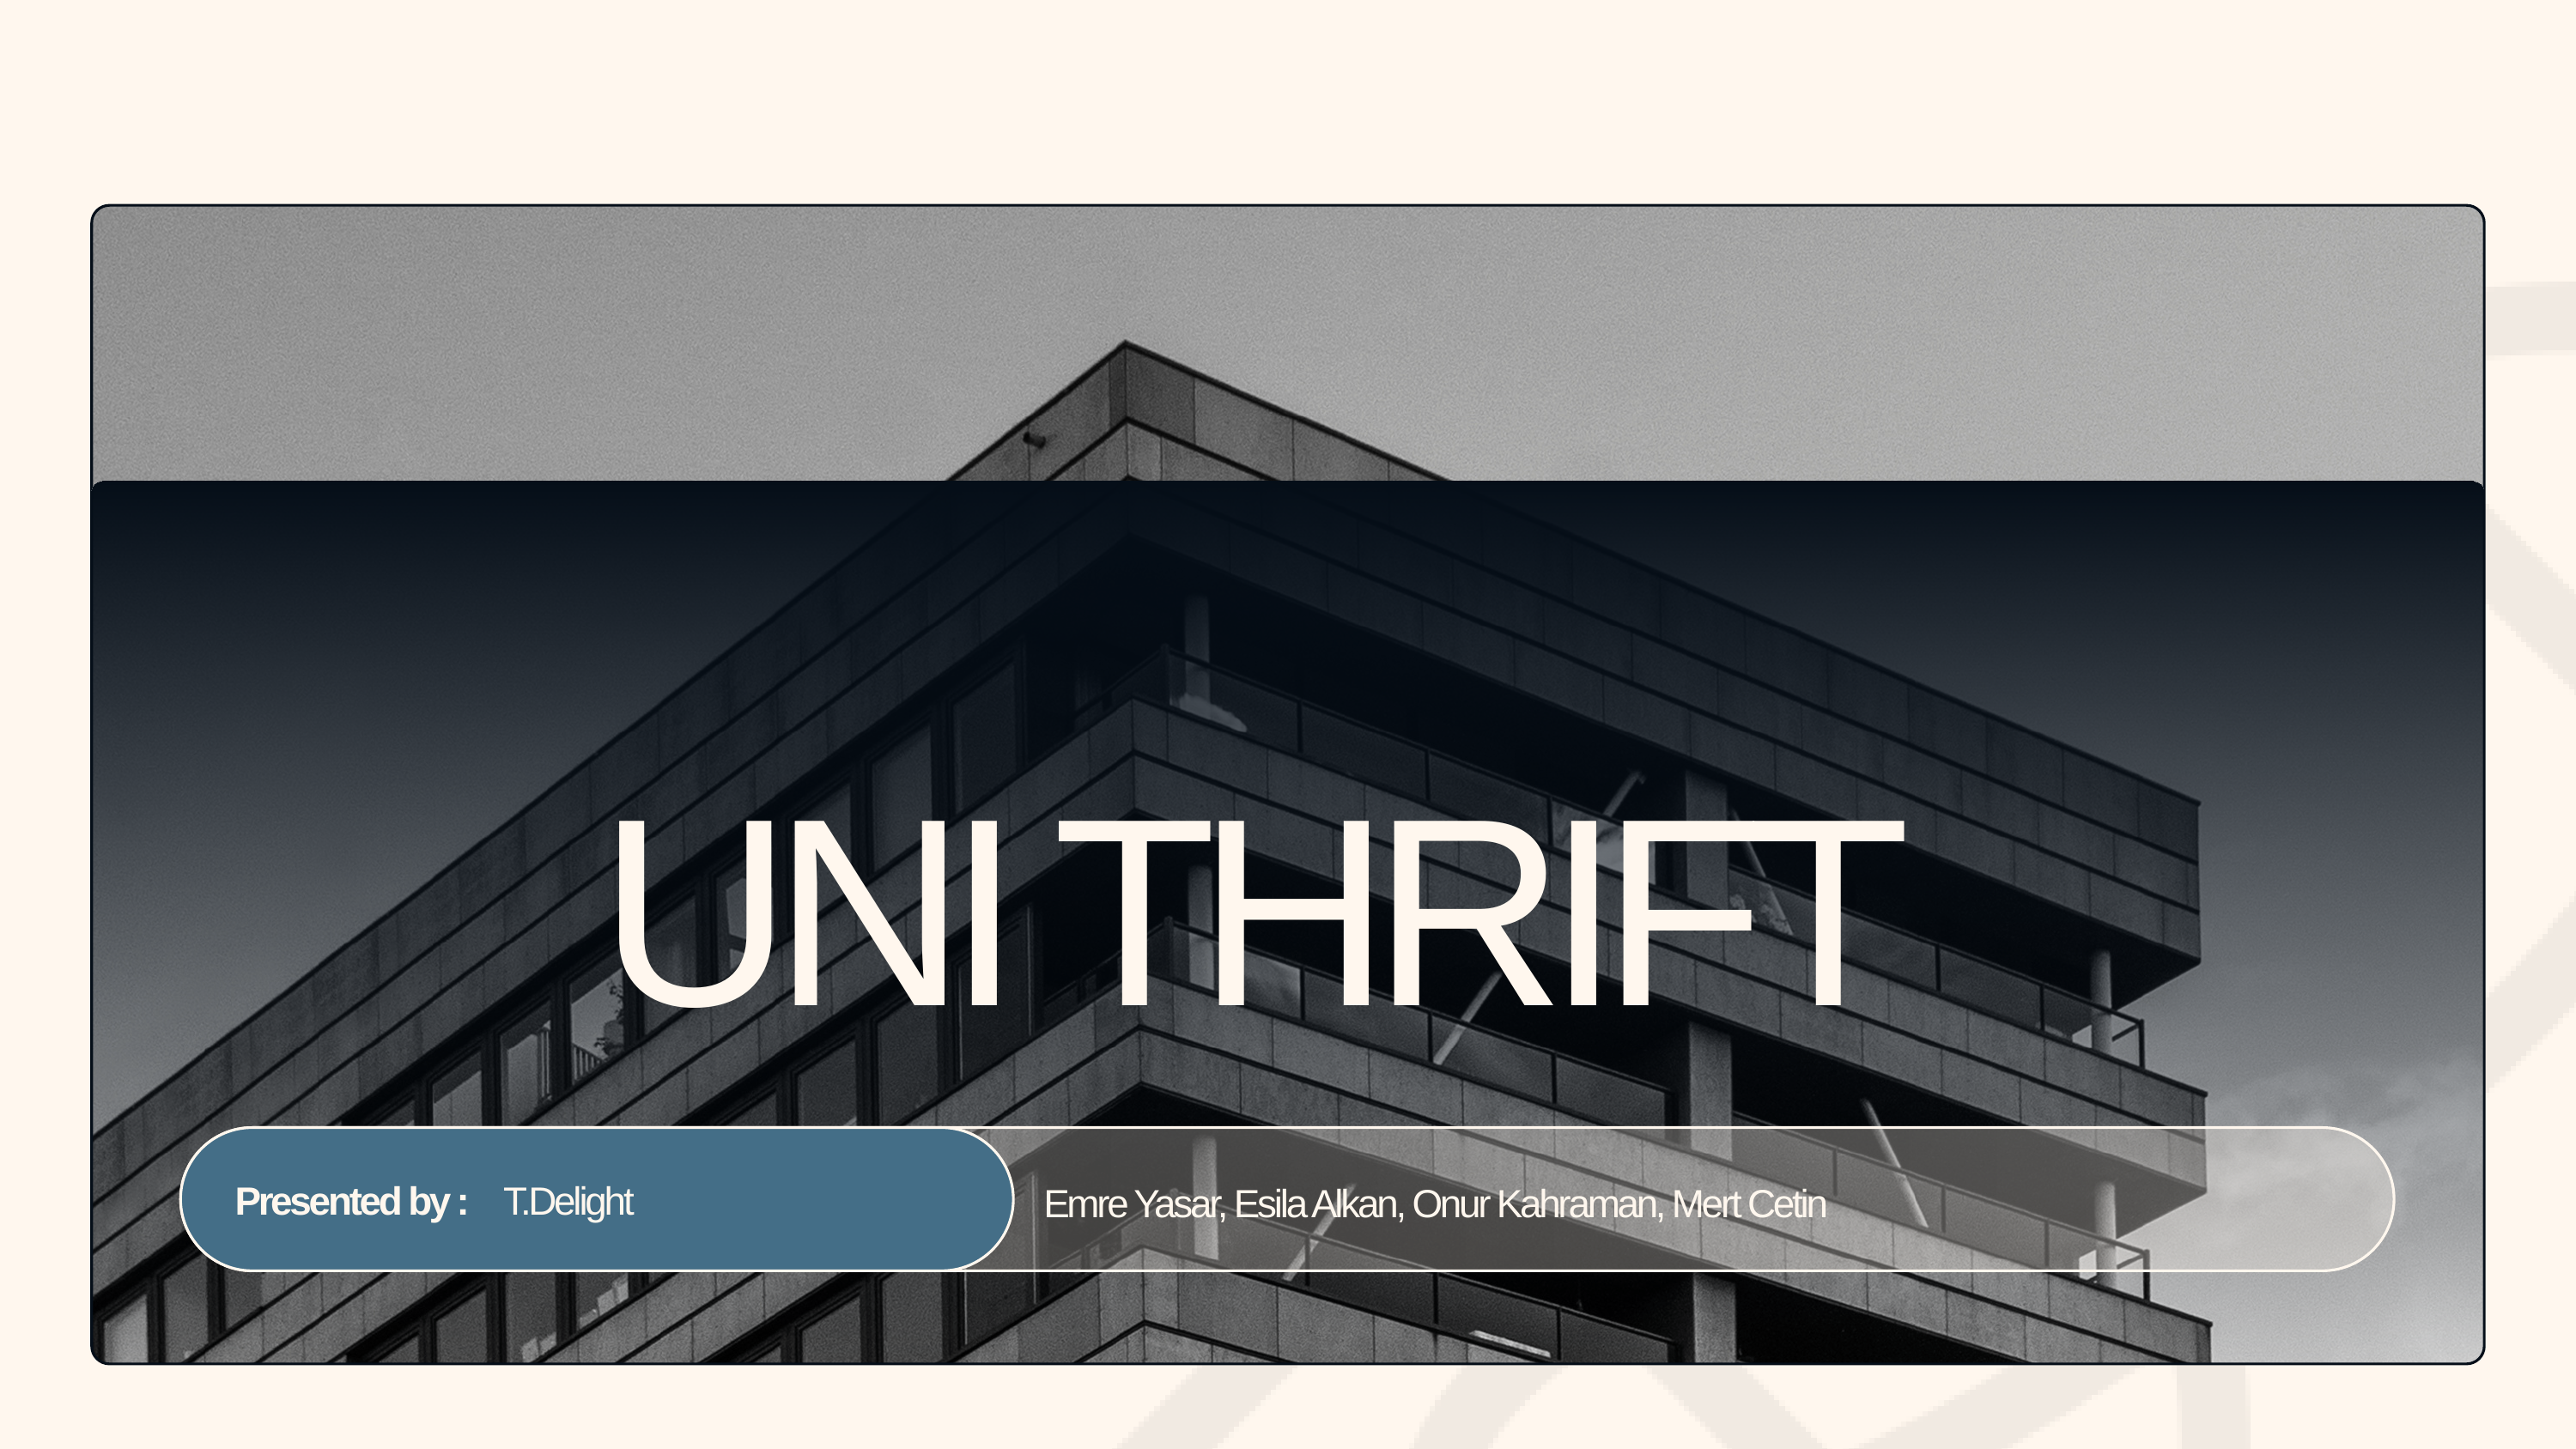

UNI THRIFT

Presented by :
T.Delight
Emre Yasar, Esila Alkan, Onur Kahraman, Mert Cetin